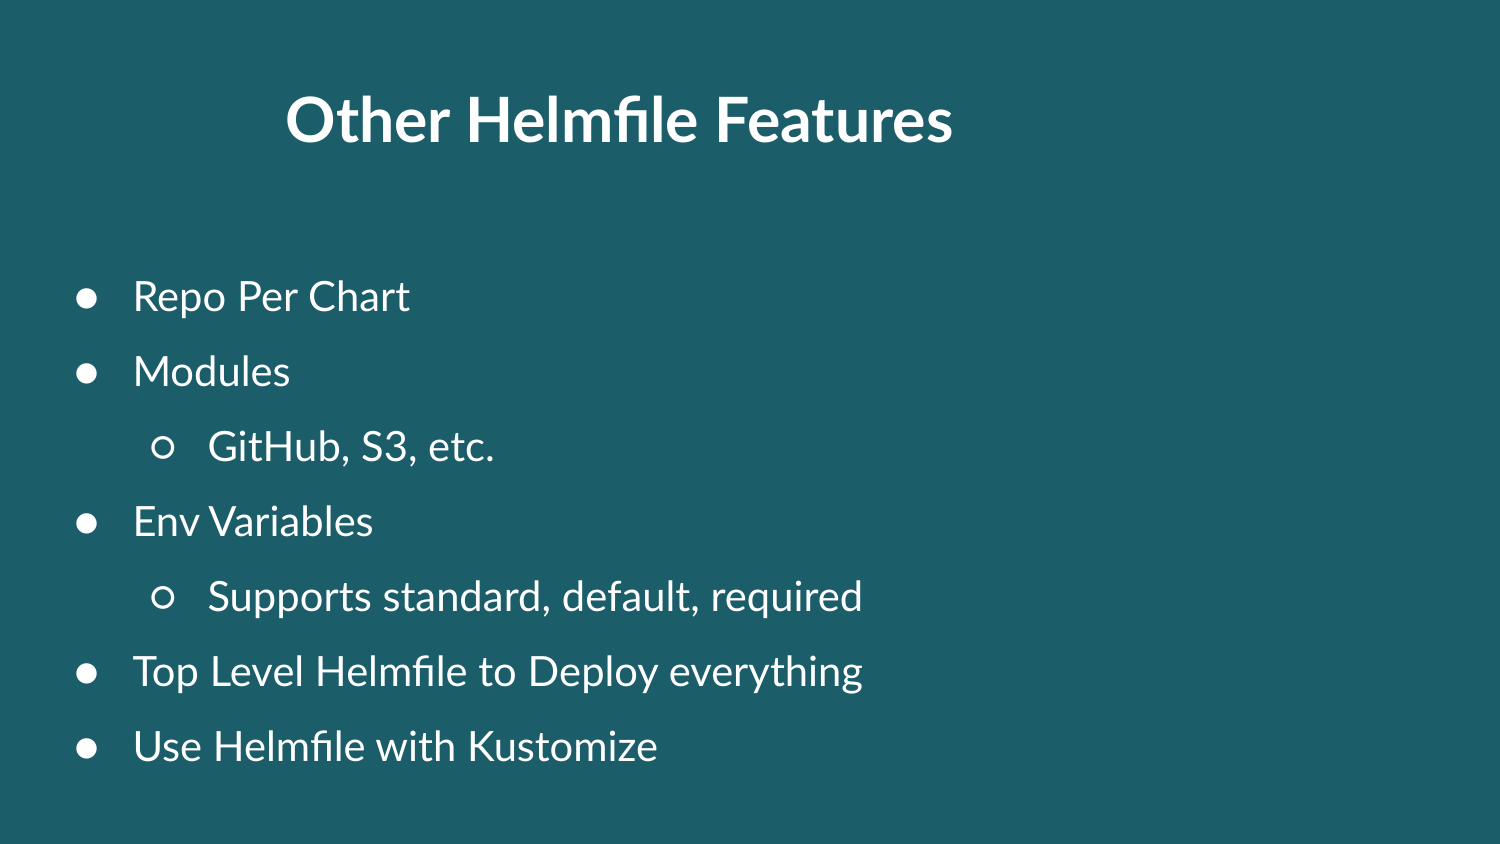

Other Helmfile Features
Repo Per Chart
Modules
GitHub, S3, etc.
Env Variables
Supports standard, default, required
Top Level Helmfile to Deploy everything
Use Helmfile with Kustomize